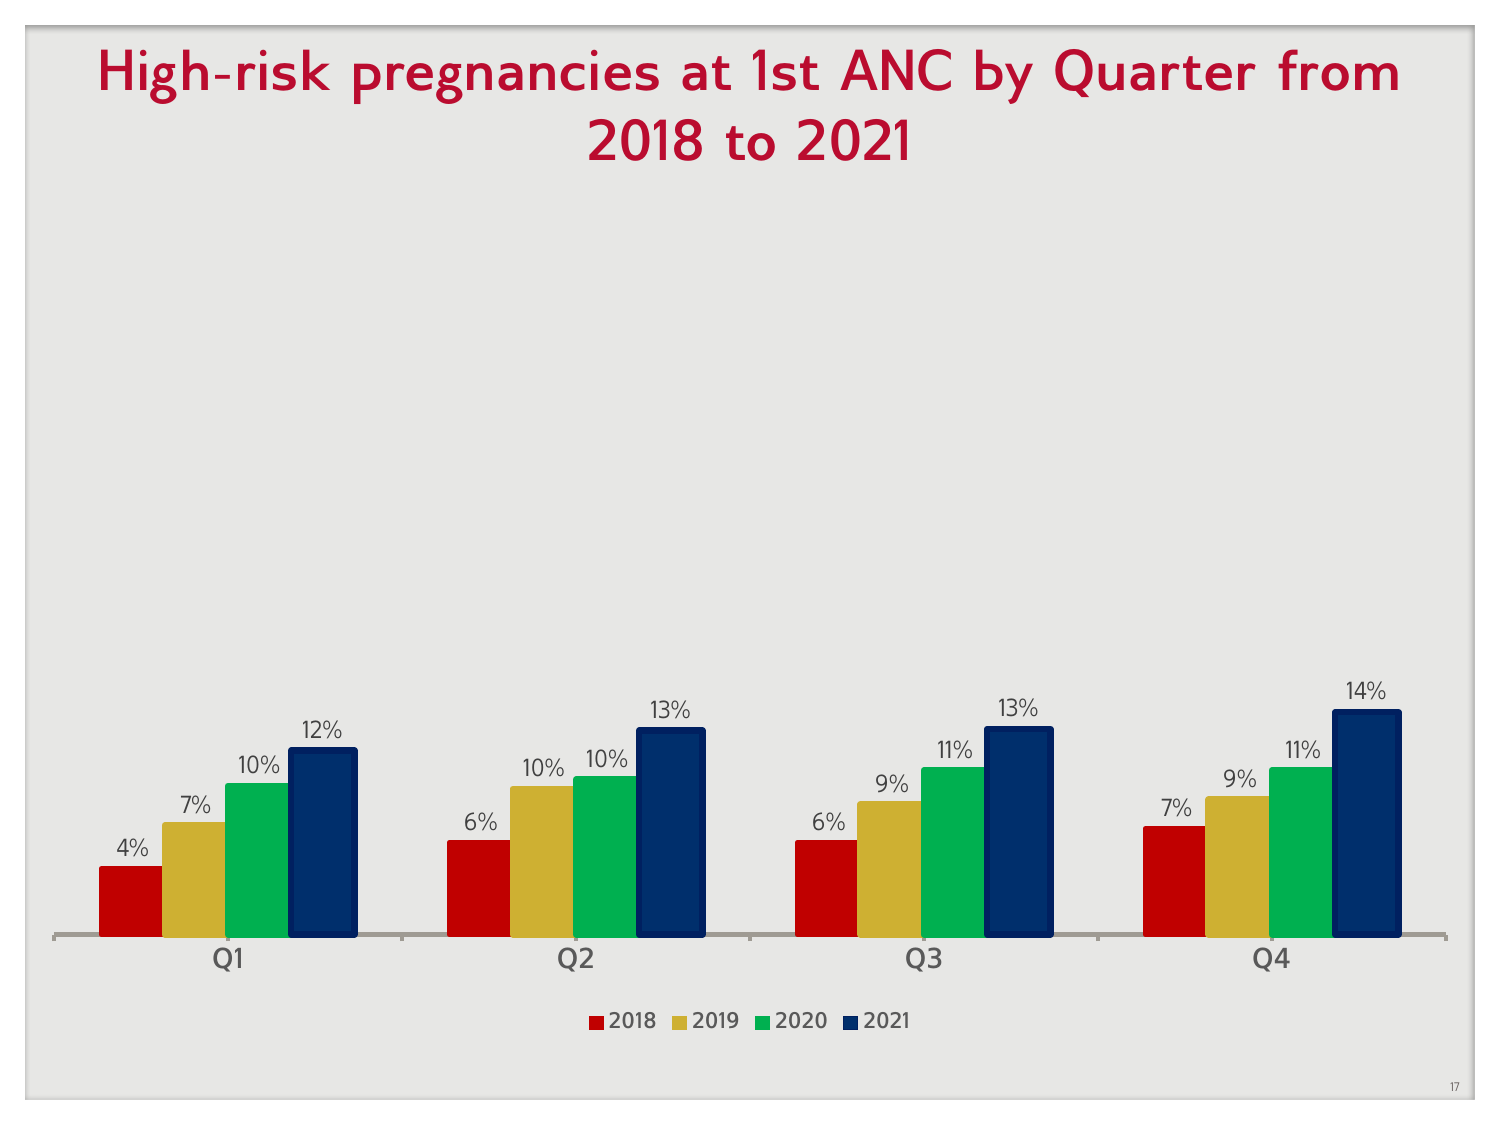

# High-risk pregnancies at 1st ANC by Quarter from 2018 to 2021

### Chart

| Category | 2018 | 2019 | 2020 | 2021 |
|---|---|---|---|---|
| Q1 | 0.043 | 0.071 | 0.09699999999999999 | 0.12 |
| Q2 | 0.06 | 0.095 | 0.10099999999999999 | 0.133 |
| Q3 | 0.06 | 0.085 | 0.107 | 0.134 |
| Q4 | 0.069 | 0.08800000000000001 | 0.107 | 0.145 |
17